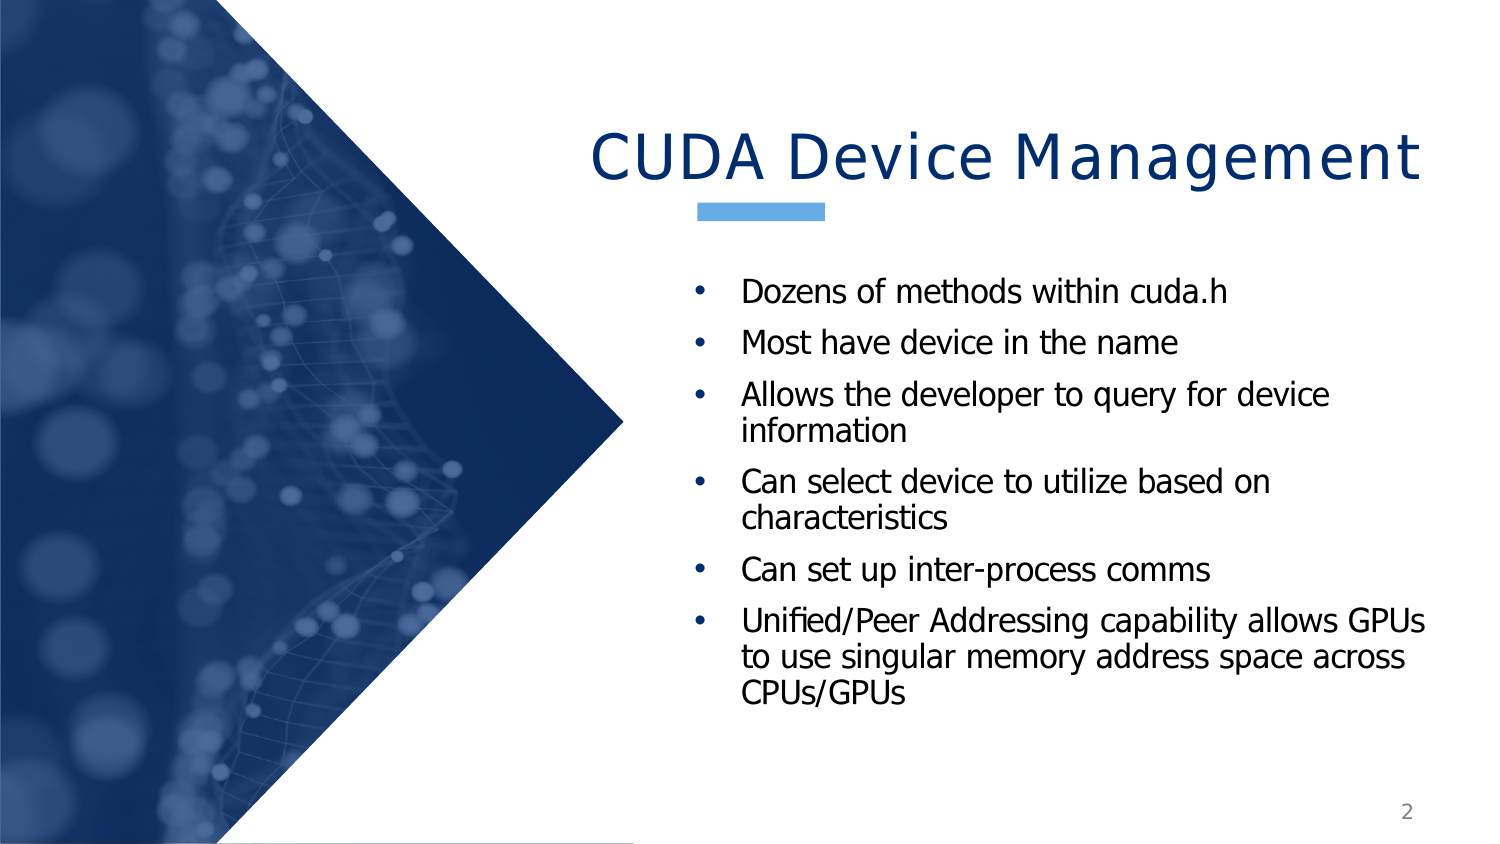

# CUDA Device Management
Dozens of methods within cuda.h
Most have device in the name
Allows the developer to query for device information
Can select device to utilize based on characteristics
Can set up inter-process comms
Unified/Peer Addressing capability allows GPUs to use singular memory address space across CPUs/GPUs